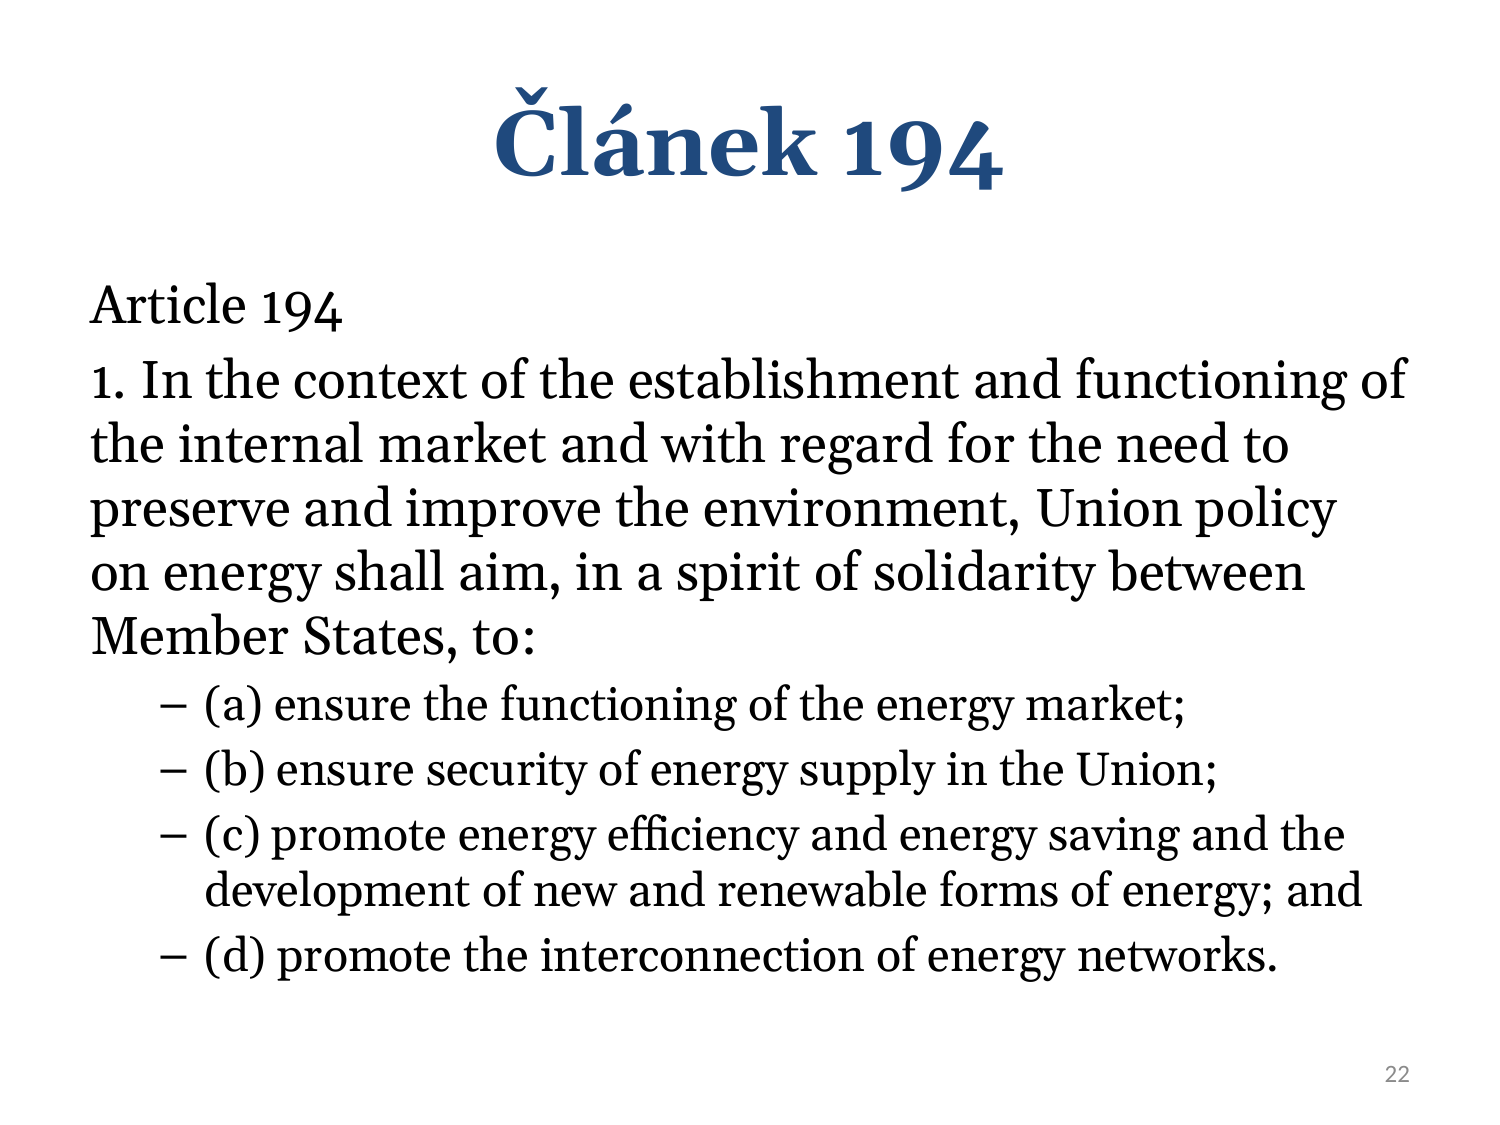

# Článek 194
Article 194
1. In the context of the establishment and functioning of the internal market and with regard for the need to preserve and improve the environment, Union policy on energy shall aim, in a spirit of solidarity between Member States, to:
(a) ensure the functioning of the energy market;
(b) ensure security of energy supply in the Union;
(c) promote energy efficiency and energy saving and the development of new and renewable forms of energy; and
(d) promote the interconnection of energy networks.

22